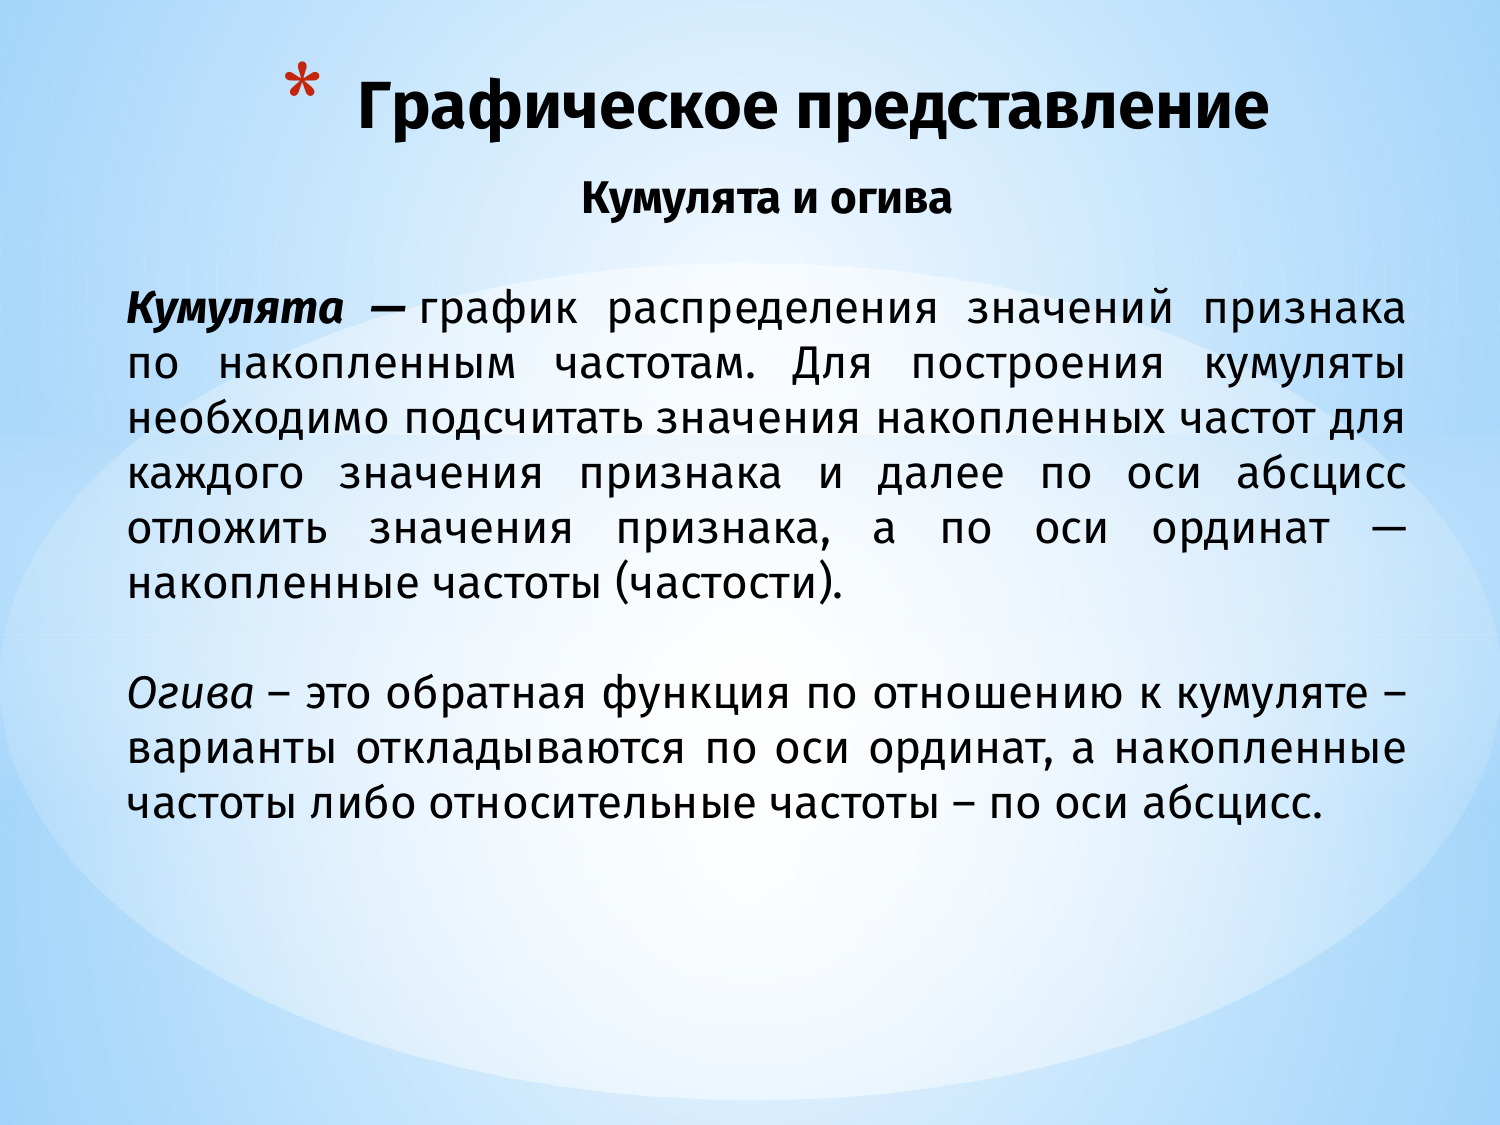

# Графическое представление

Кумулята и огива

Кумулята — график распределения значений признака по накопленным частотам. Для построения кумуляты необходимо подсчитать значения накопленных частот для каждого значения признака и далее по оси абсцисс отложить значения признака, а по оси ординат — накопленные частоты (частости).

Огива – это обратная функция по отношению к кумуляте – варианты откладываются по оси ординат, а накопленные частоты либо относительные частоты – по оси абсцисс.